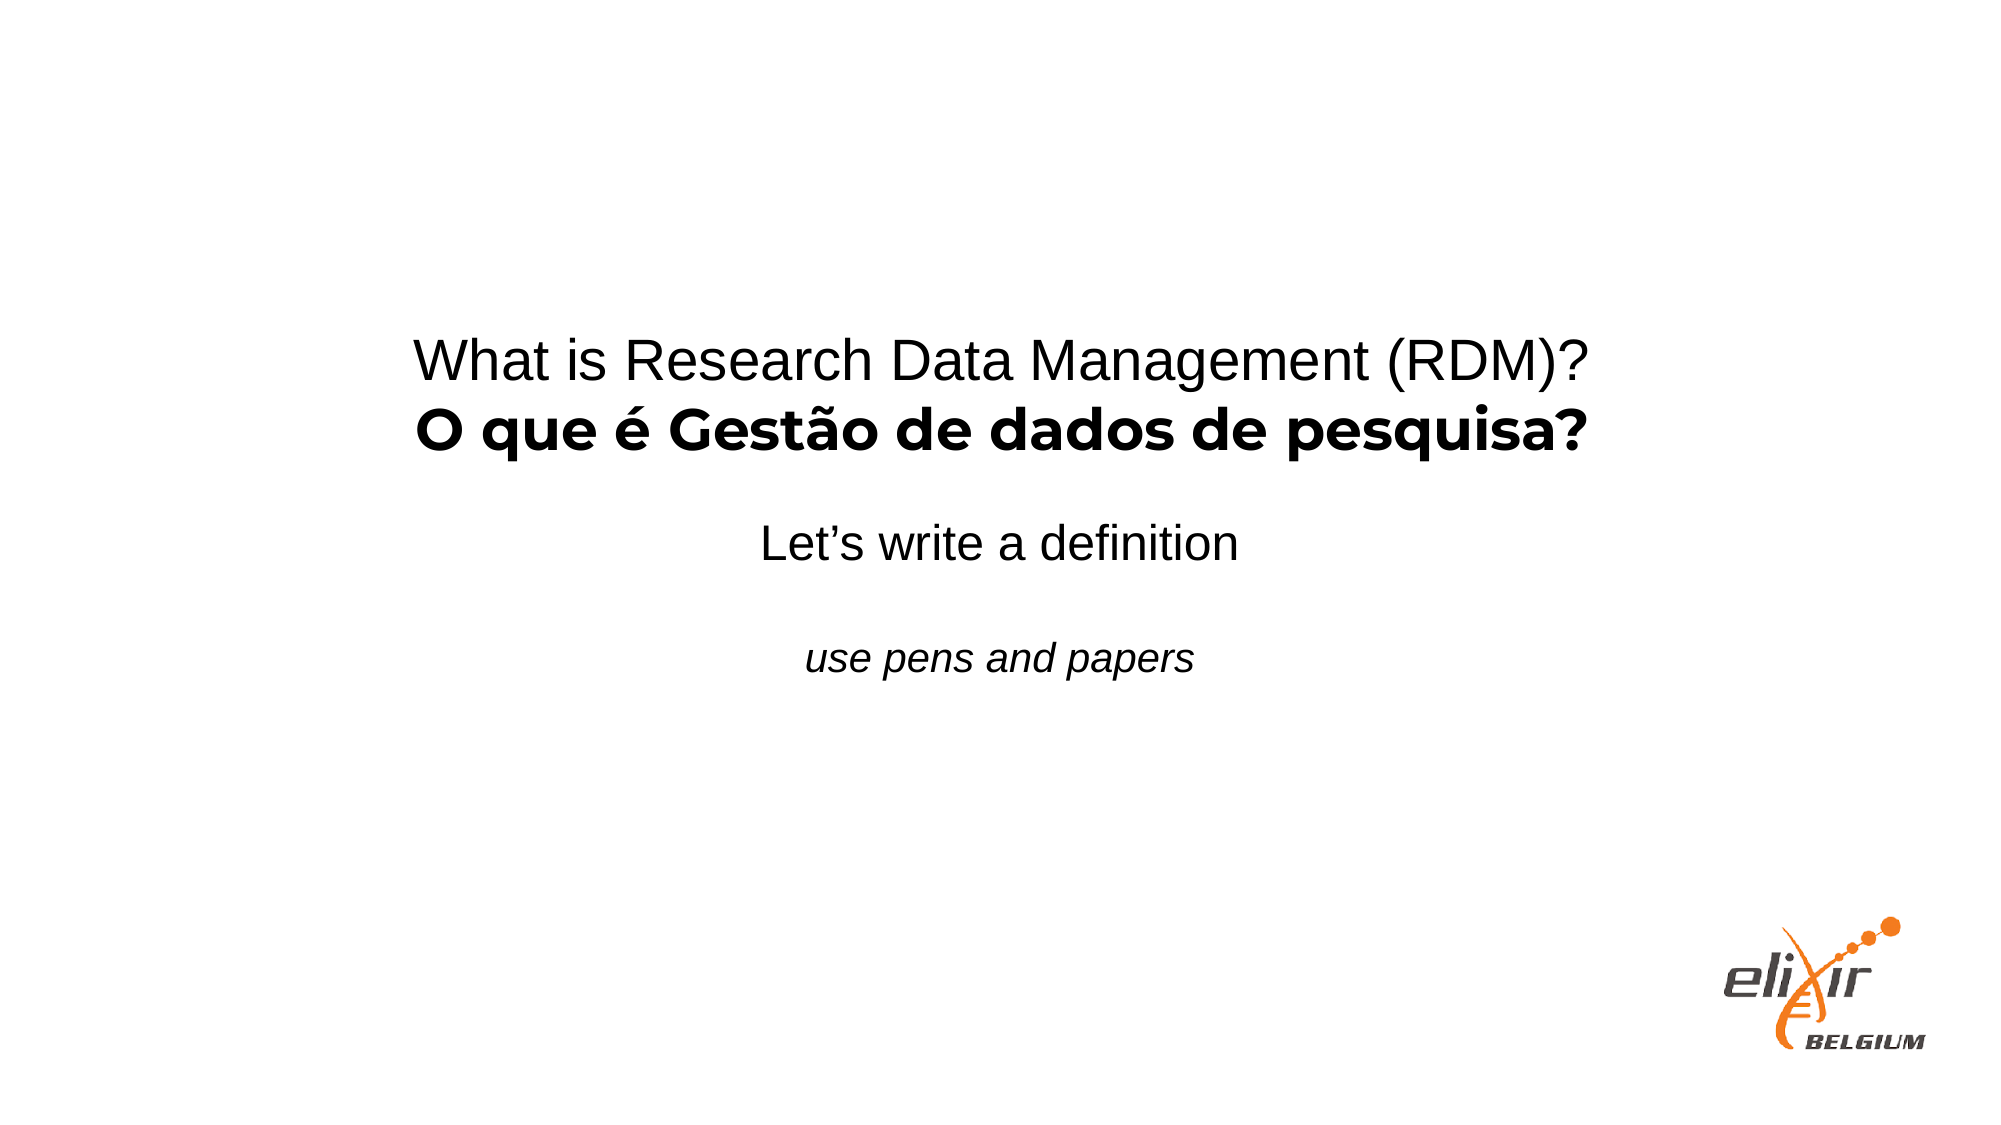

What is Research Data Management (RDM)?
O que é Gestão de dados de pesquisa?
Let’s write a definition

use pens and papers